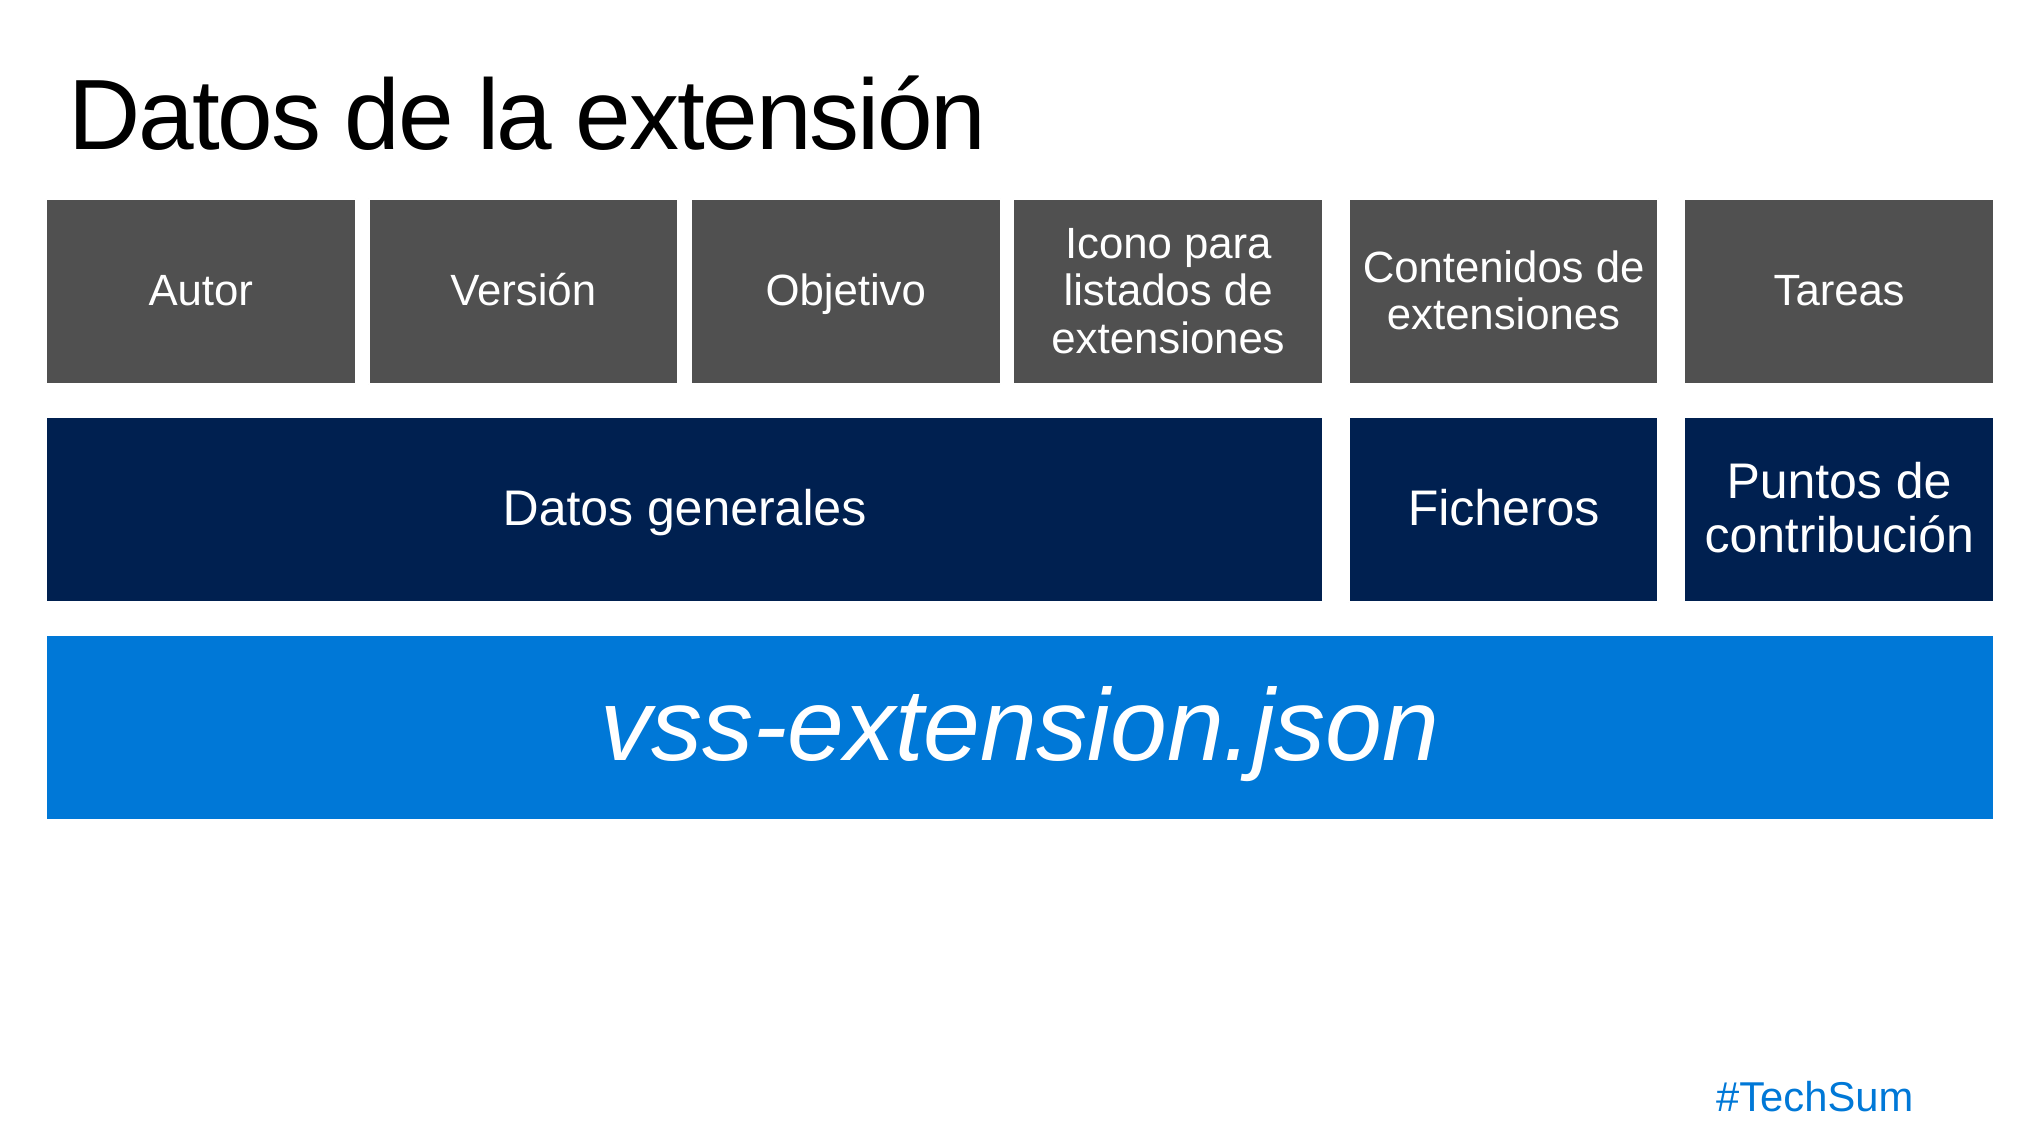

# Datos de la extensión
vss-extension.json
Datos generales
Autor
Versión
Objetivo
Icono para listados de extensiones
Ficheros
Contenidos de extensiones
Puntos de contribución
Tareas